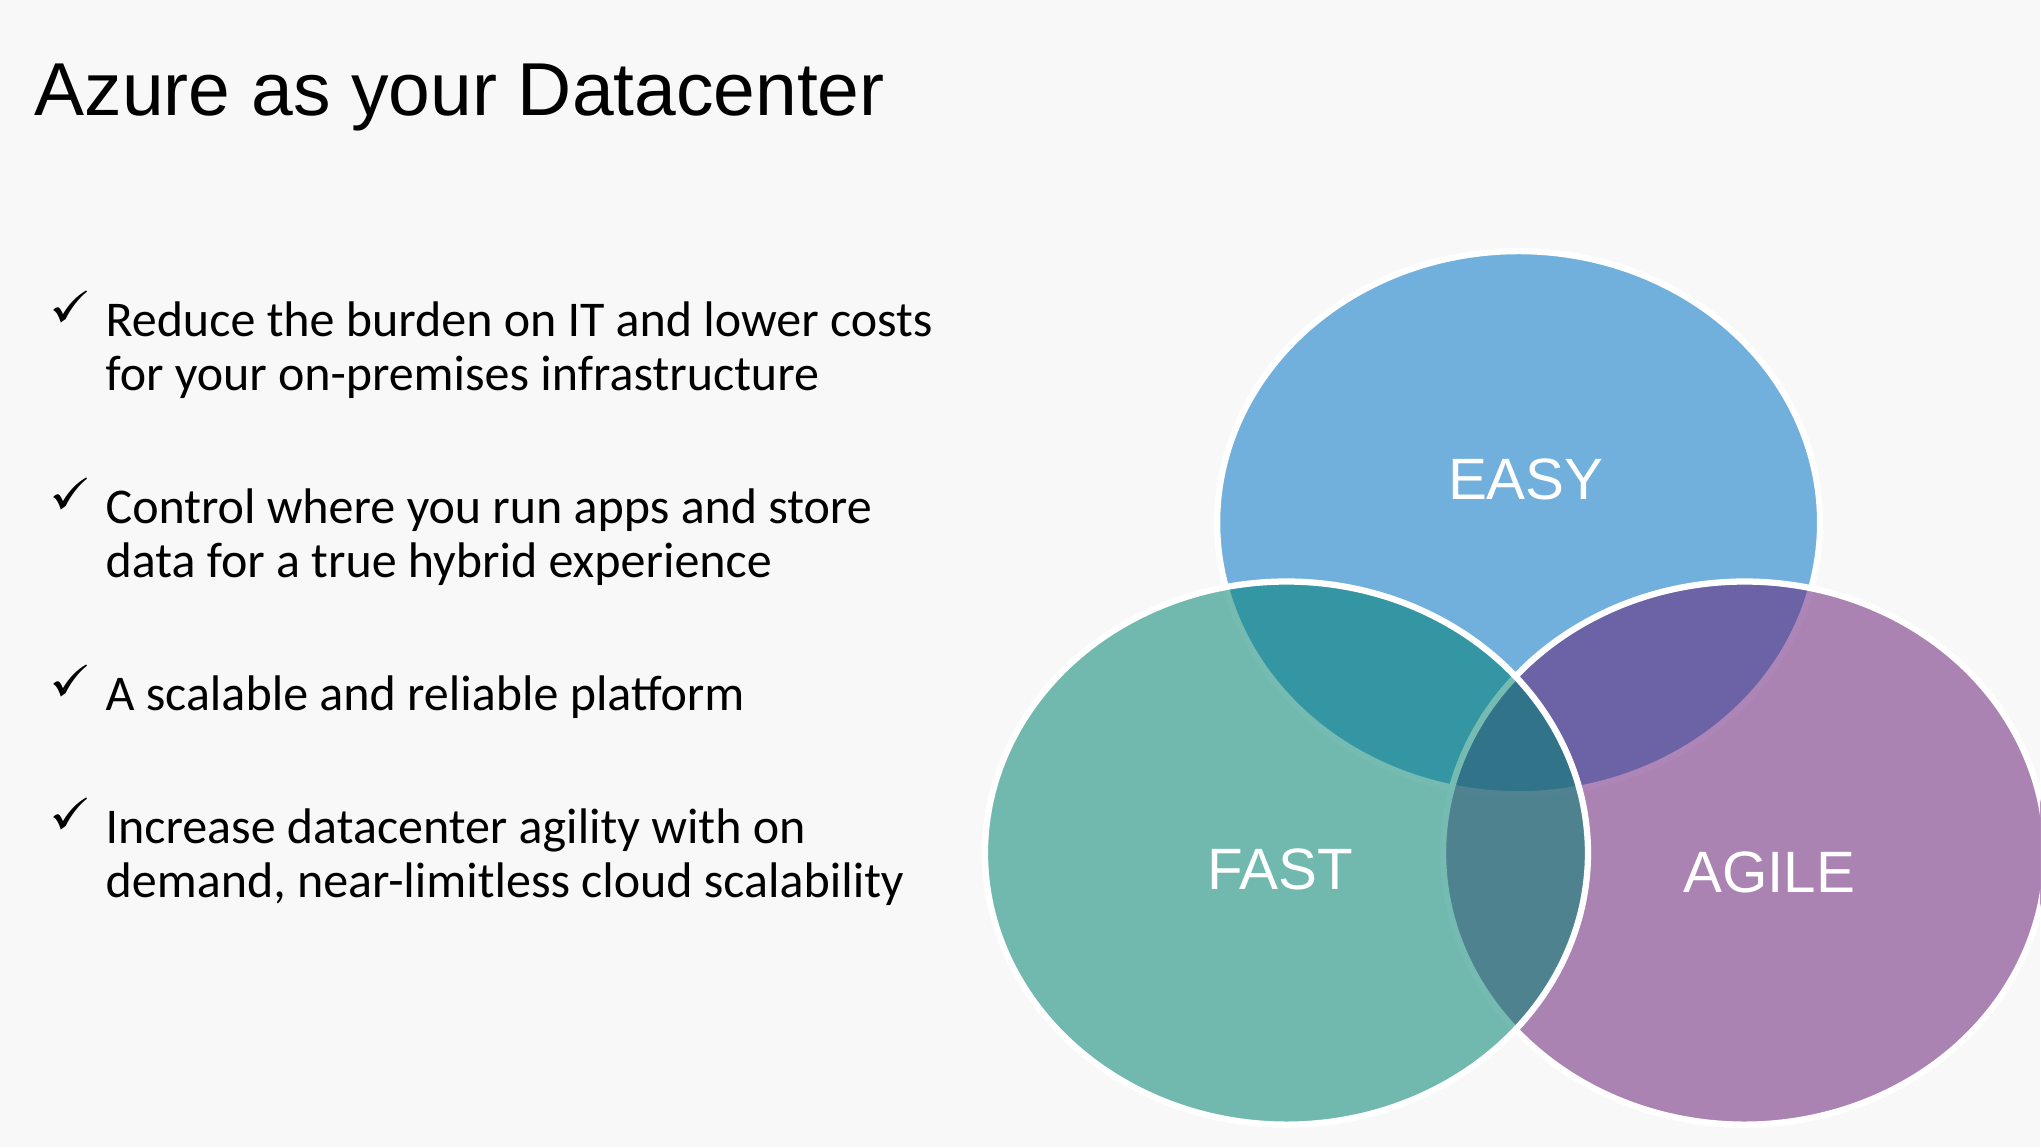

# Azure as your Datacenter

Reduce the burden on IT and lower costs for your on-premises infrastructure

Control where you run apps and store data for a true hybrid experience

A scalable and reliable platform

Increase datacenter agility with on demand, near-limitless cloud scalability
EASY

FAST
AGILE